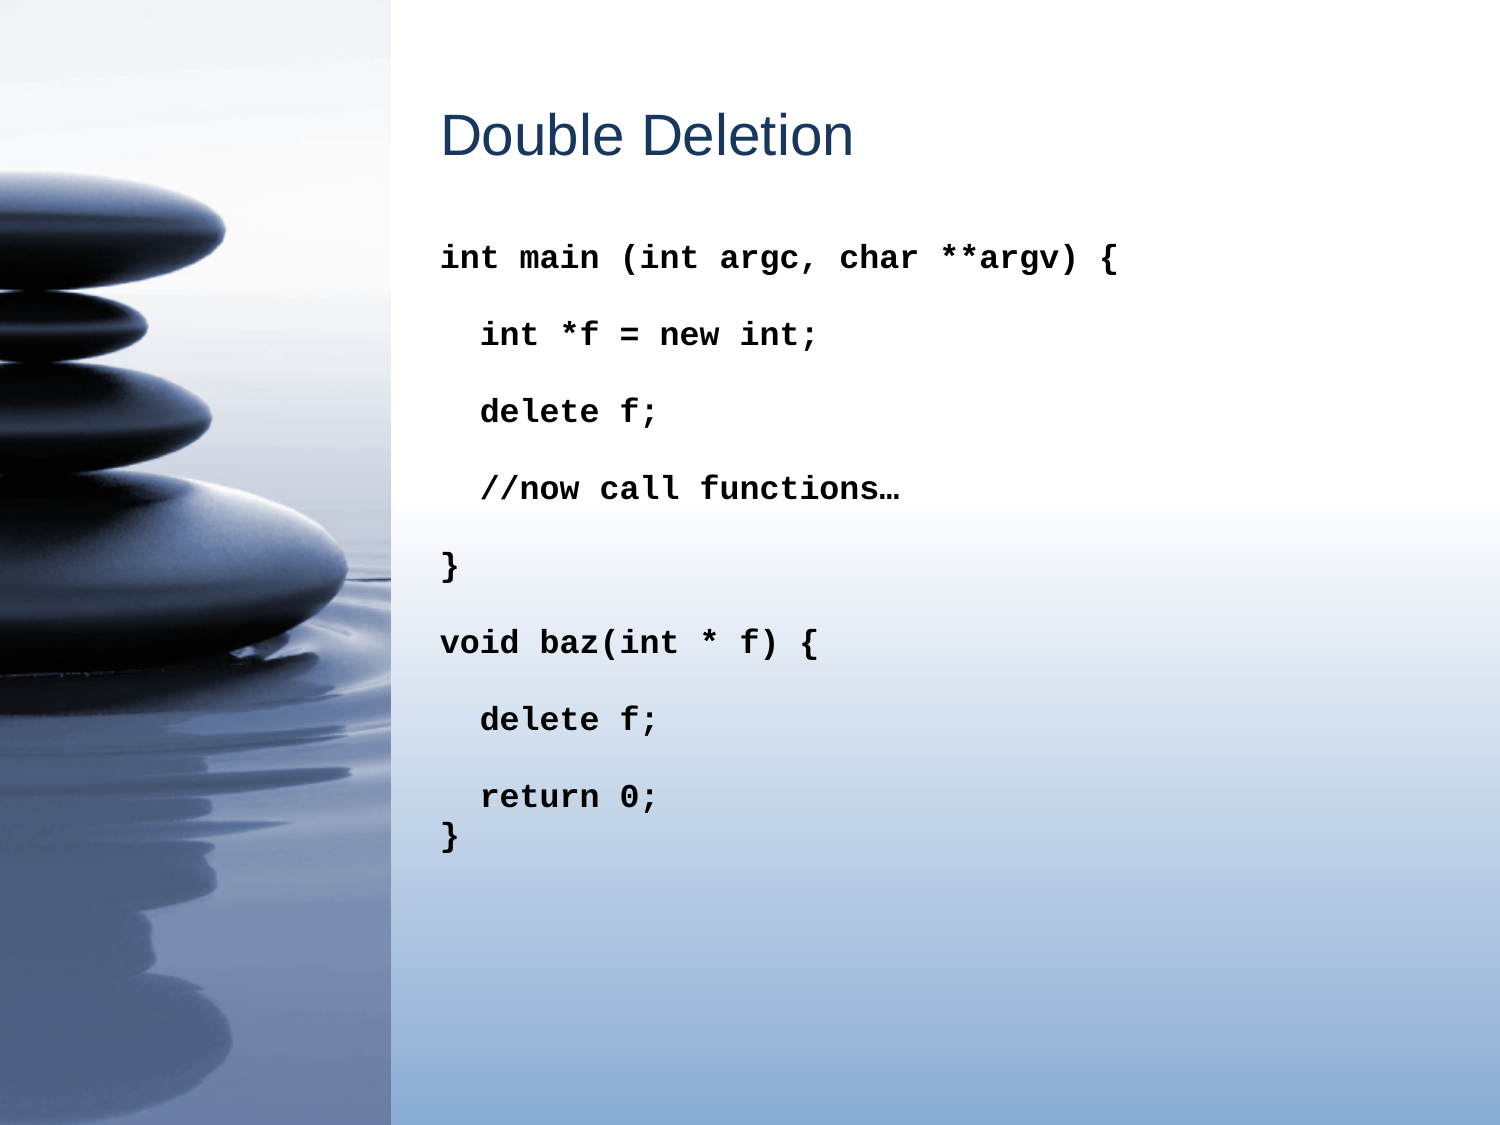

# Double Deletion
int main (int argc, char **argv) {

  int *f = new int;

  delete f;

  //now call functions…

}

void baz(int * f) {

  delete f;

  return 0;
}